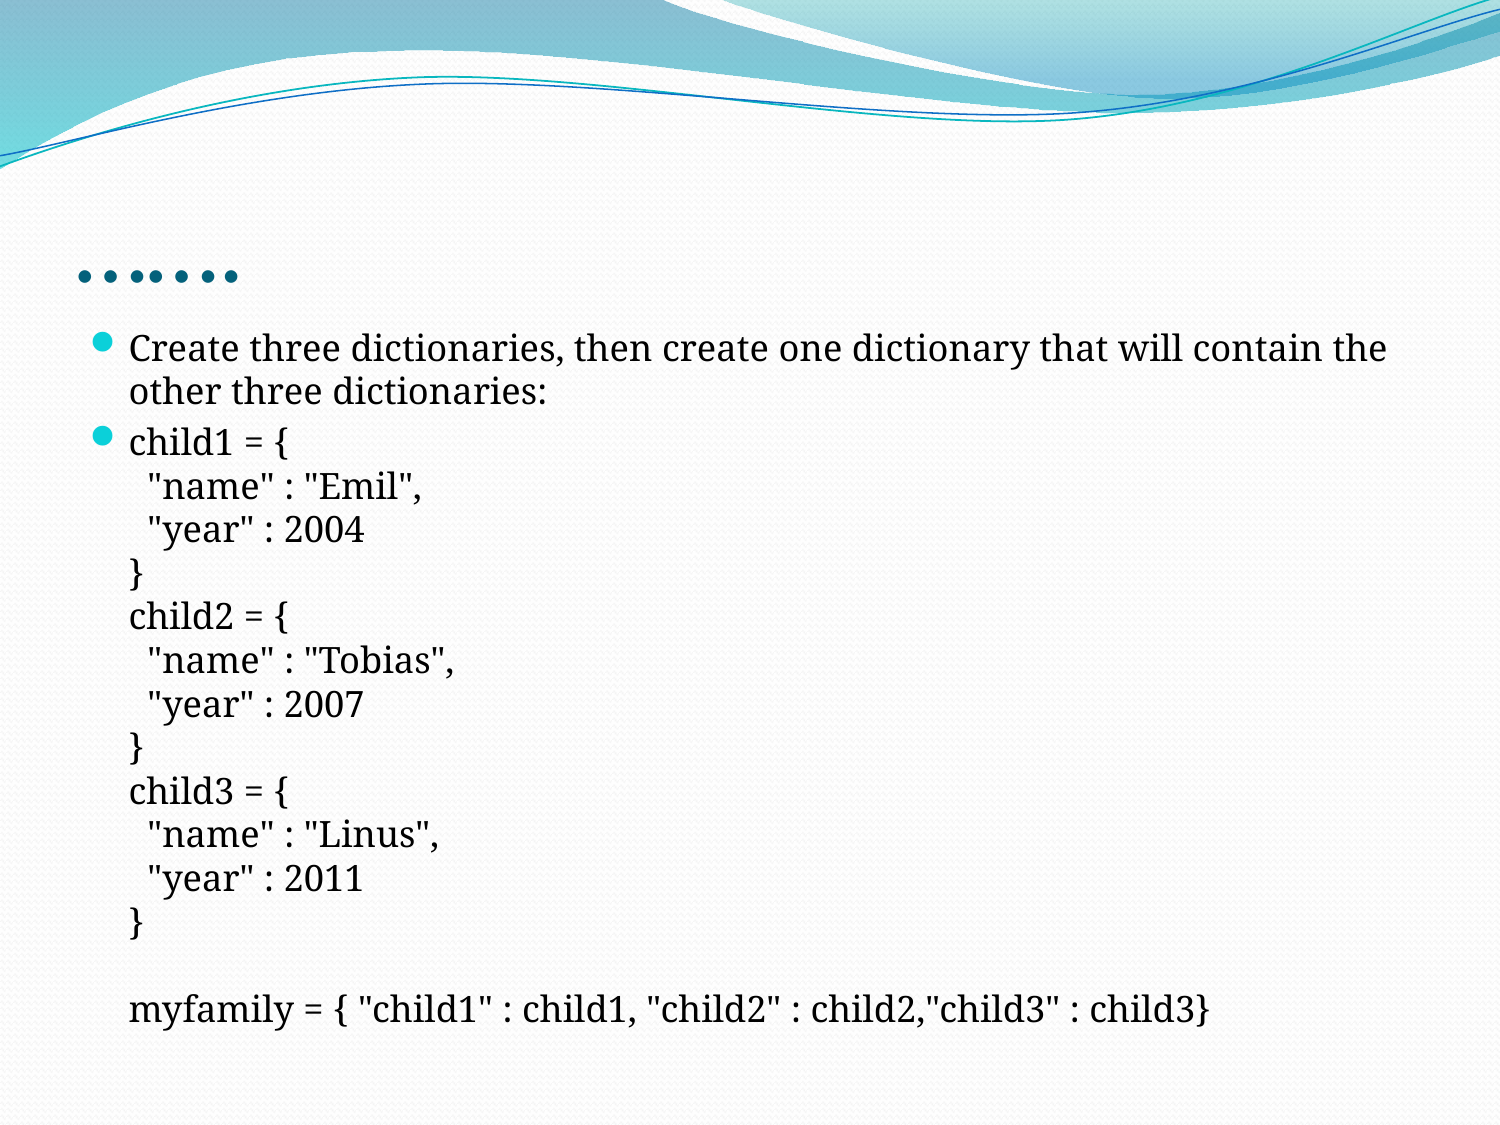

# …….
Create three dictionaries, then create one dictionary that will contain the other three dictionaries:
child1 = {
  "name" : "Emil",
  "year" : 2004
}
child2 = {
  "name" : "Tobias",
  "year" : 2007
}
child3 = {
  "name" : "Linus",
  "year" : 2011
}
myfamily = { "child1" : child1, "child2" : child2,"child3" : child3}